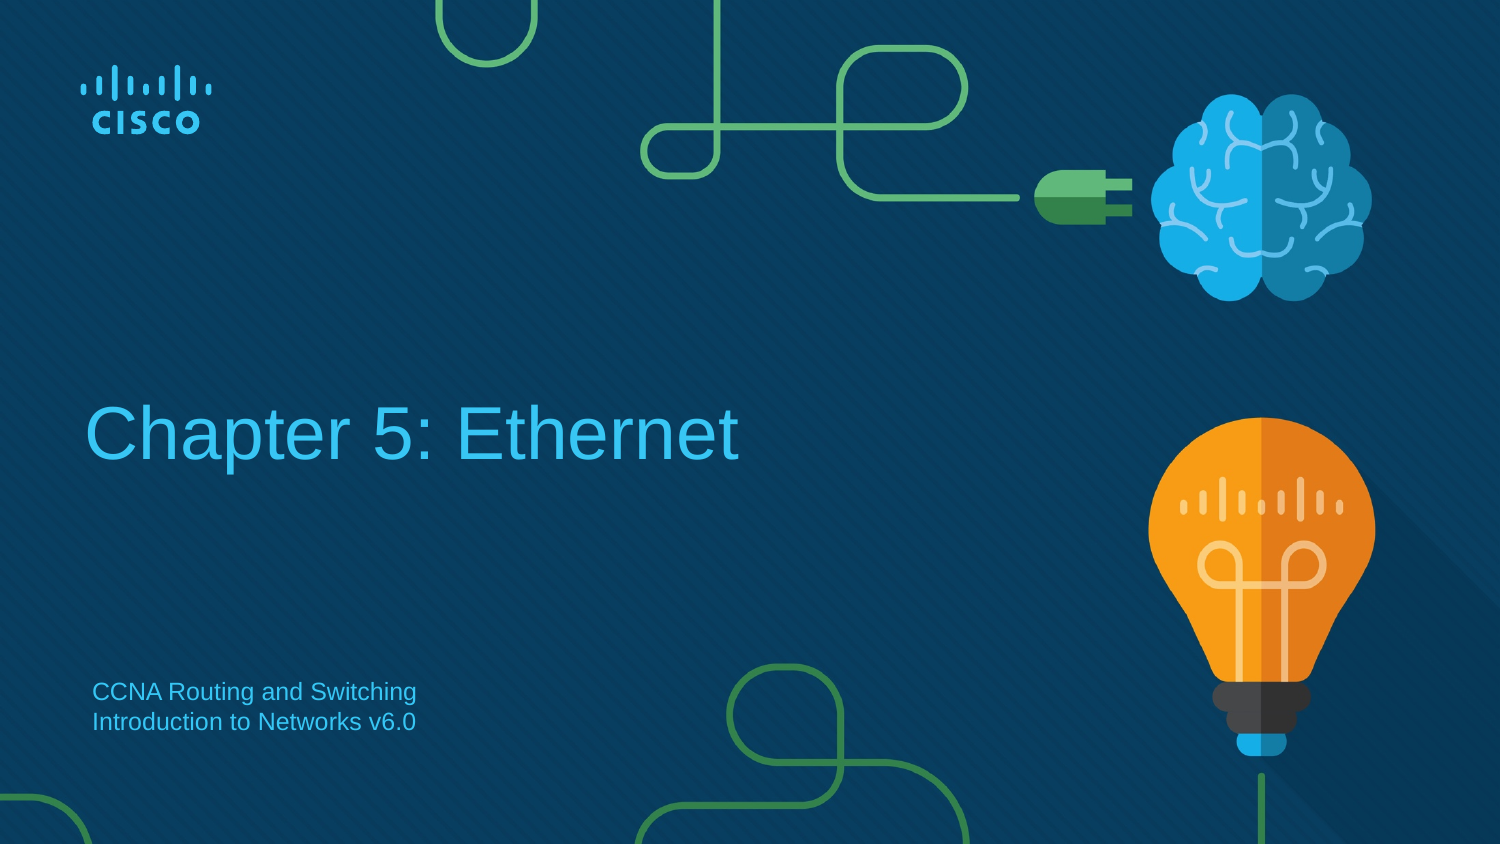

# Chapter 5: Ethernet
CCNA Routing and Switching
Introduction to Networks v6.0